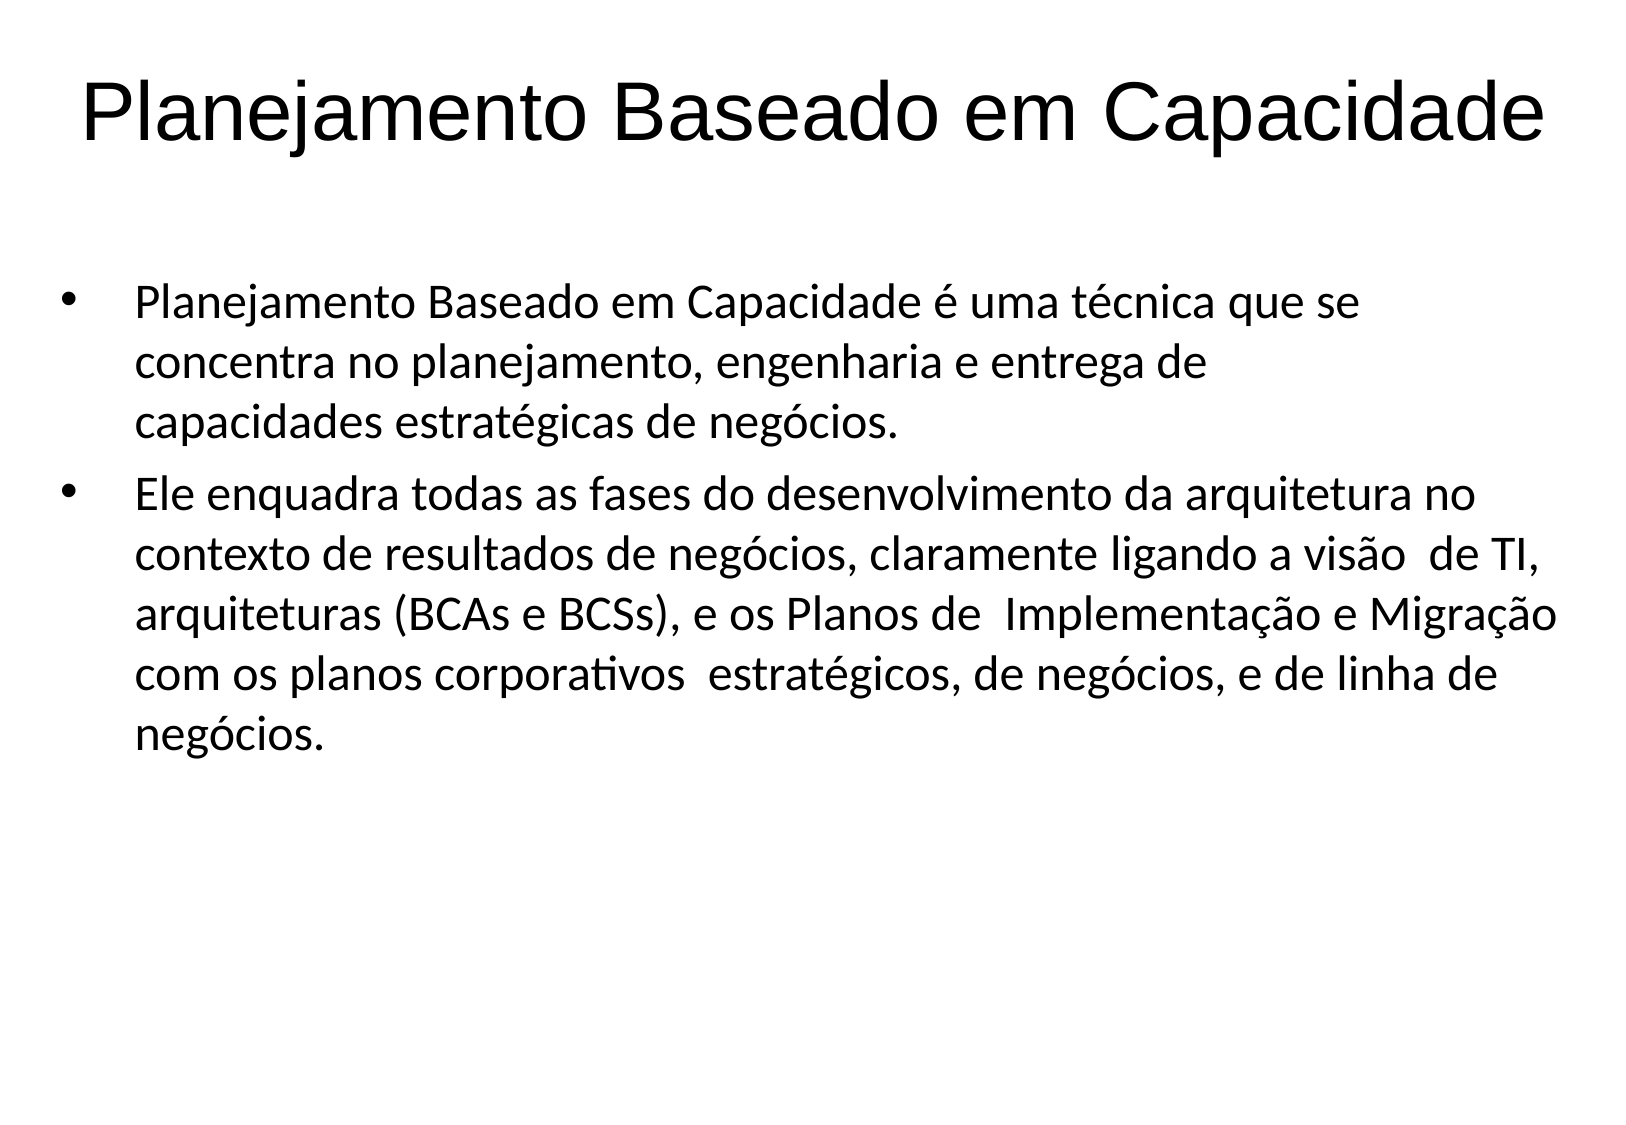

# Planejamento Baseado em Capacidade
Planejamento Baseado em Capacidade é uma técnica que se  concentra no planejamento, engenharia e entrega de  capacidades estratégicas de negócios.
Ele enquadra todas as fases do desenvolvimento da arquitetura no  contexto de resultados de negócios, claramente ligando a visão  de TI, arquiteturas (BCAs e BCSs), e os Planos de  Implementação e Migração com os planos corporativos  estratégicos, de negócios, e de linha de negócios.